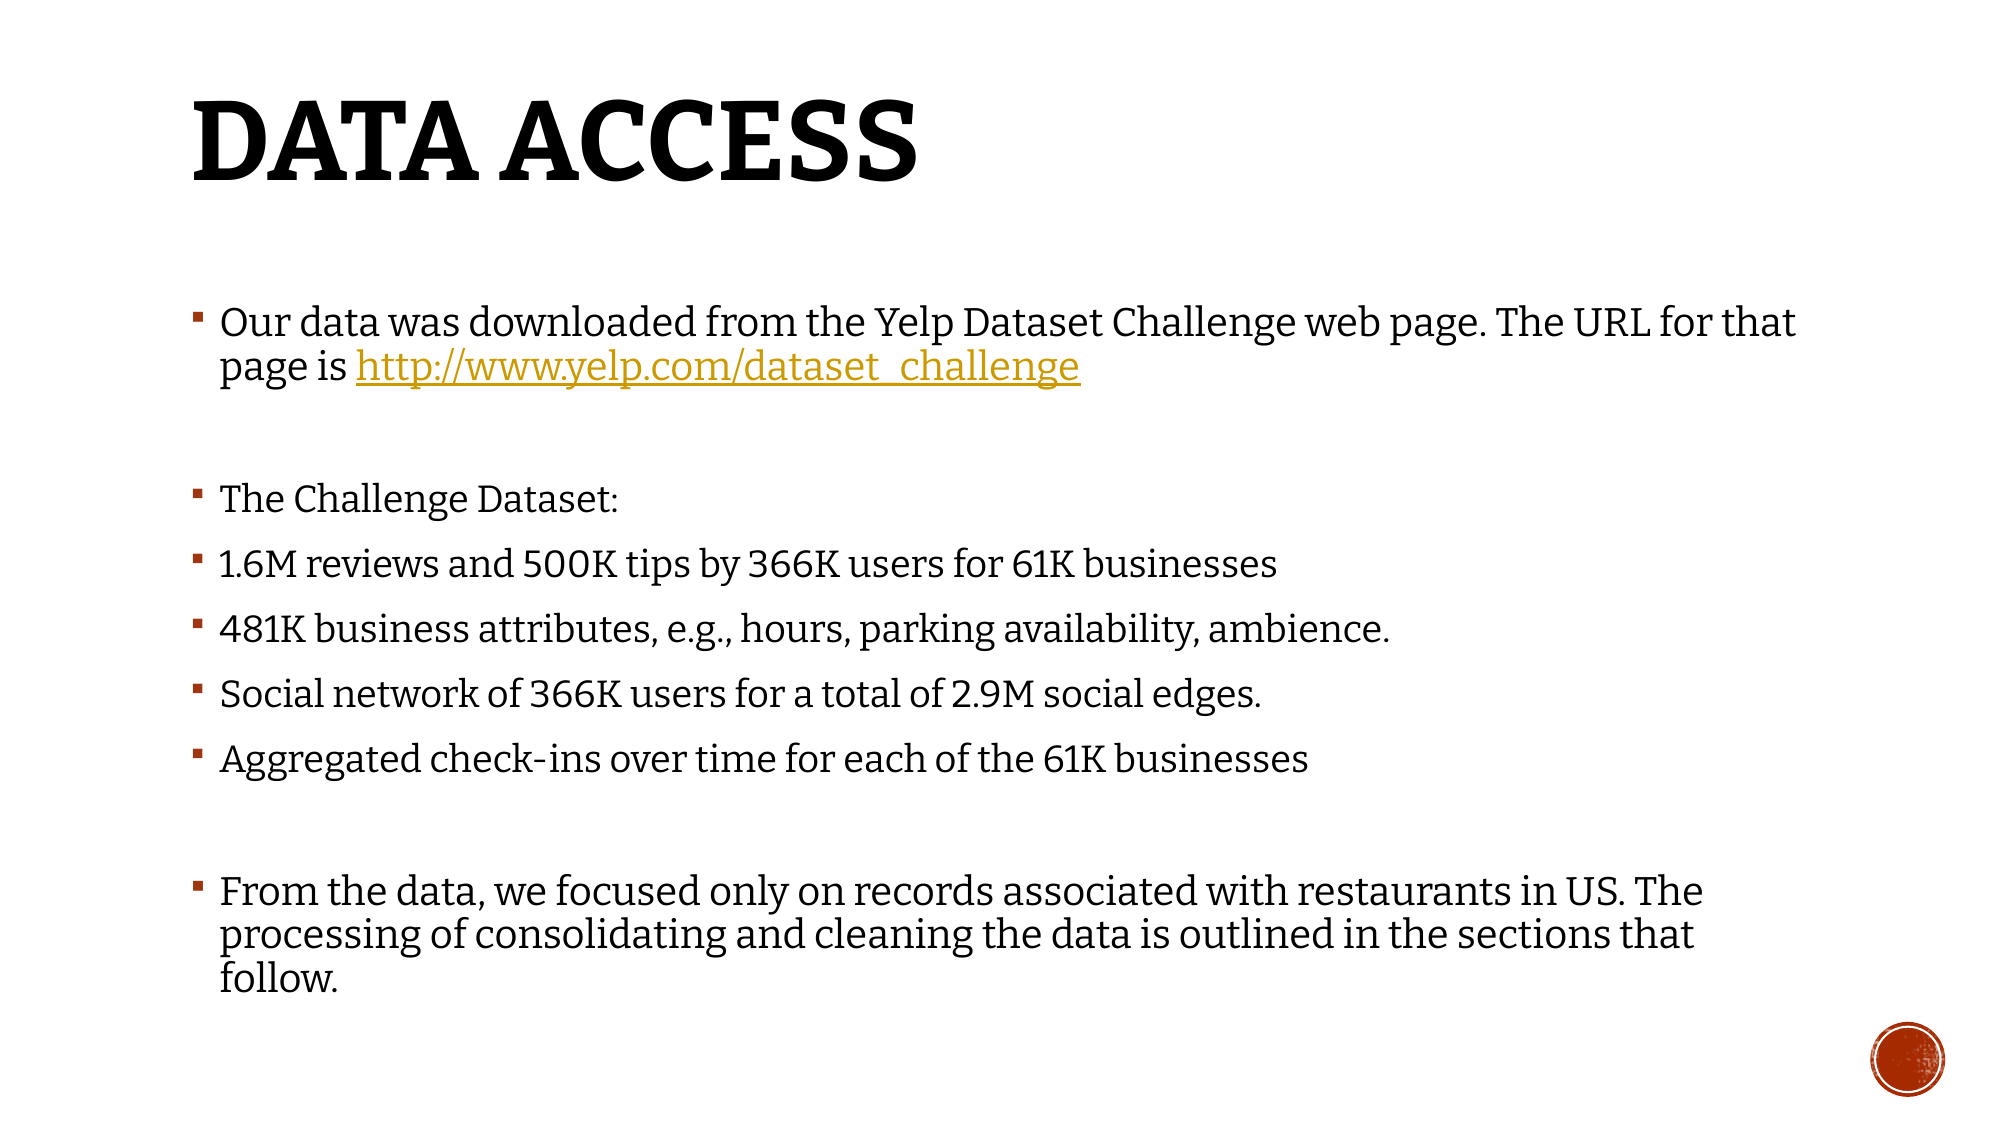

# Data Access
Our data was downloaded from the Yelp Dataset Challenge web page. The URL for that page is http://www.yelp.com/dataset_challenge

The Challenge Dataset:
1.6M reviews and 500K tips by 366K users for 61K businesses
481K business attributes, e.g., hours, parking availability, ambience.
Social network of 366K users for a total of 2.9M social edges.
Aggregated check-ins over time for each of the 61K businesses

From the data, we focused only on records associated with restaurants in US. The processing of consolidating and cleaning the data is outlined in the sections that follow.